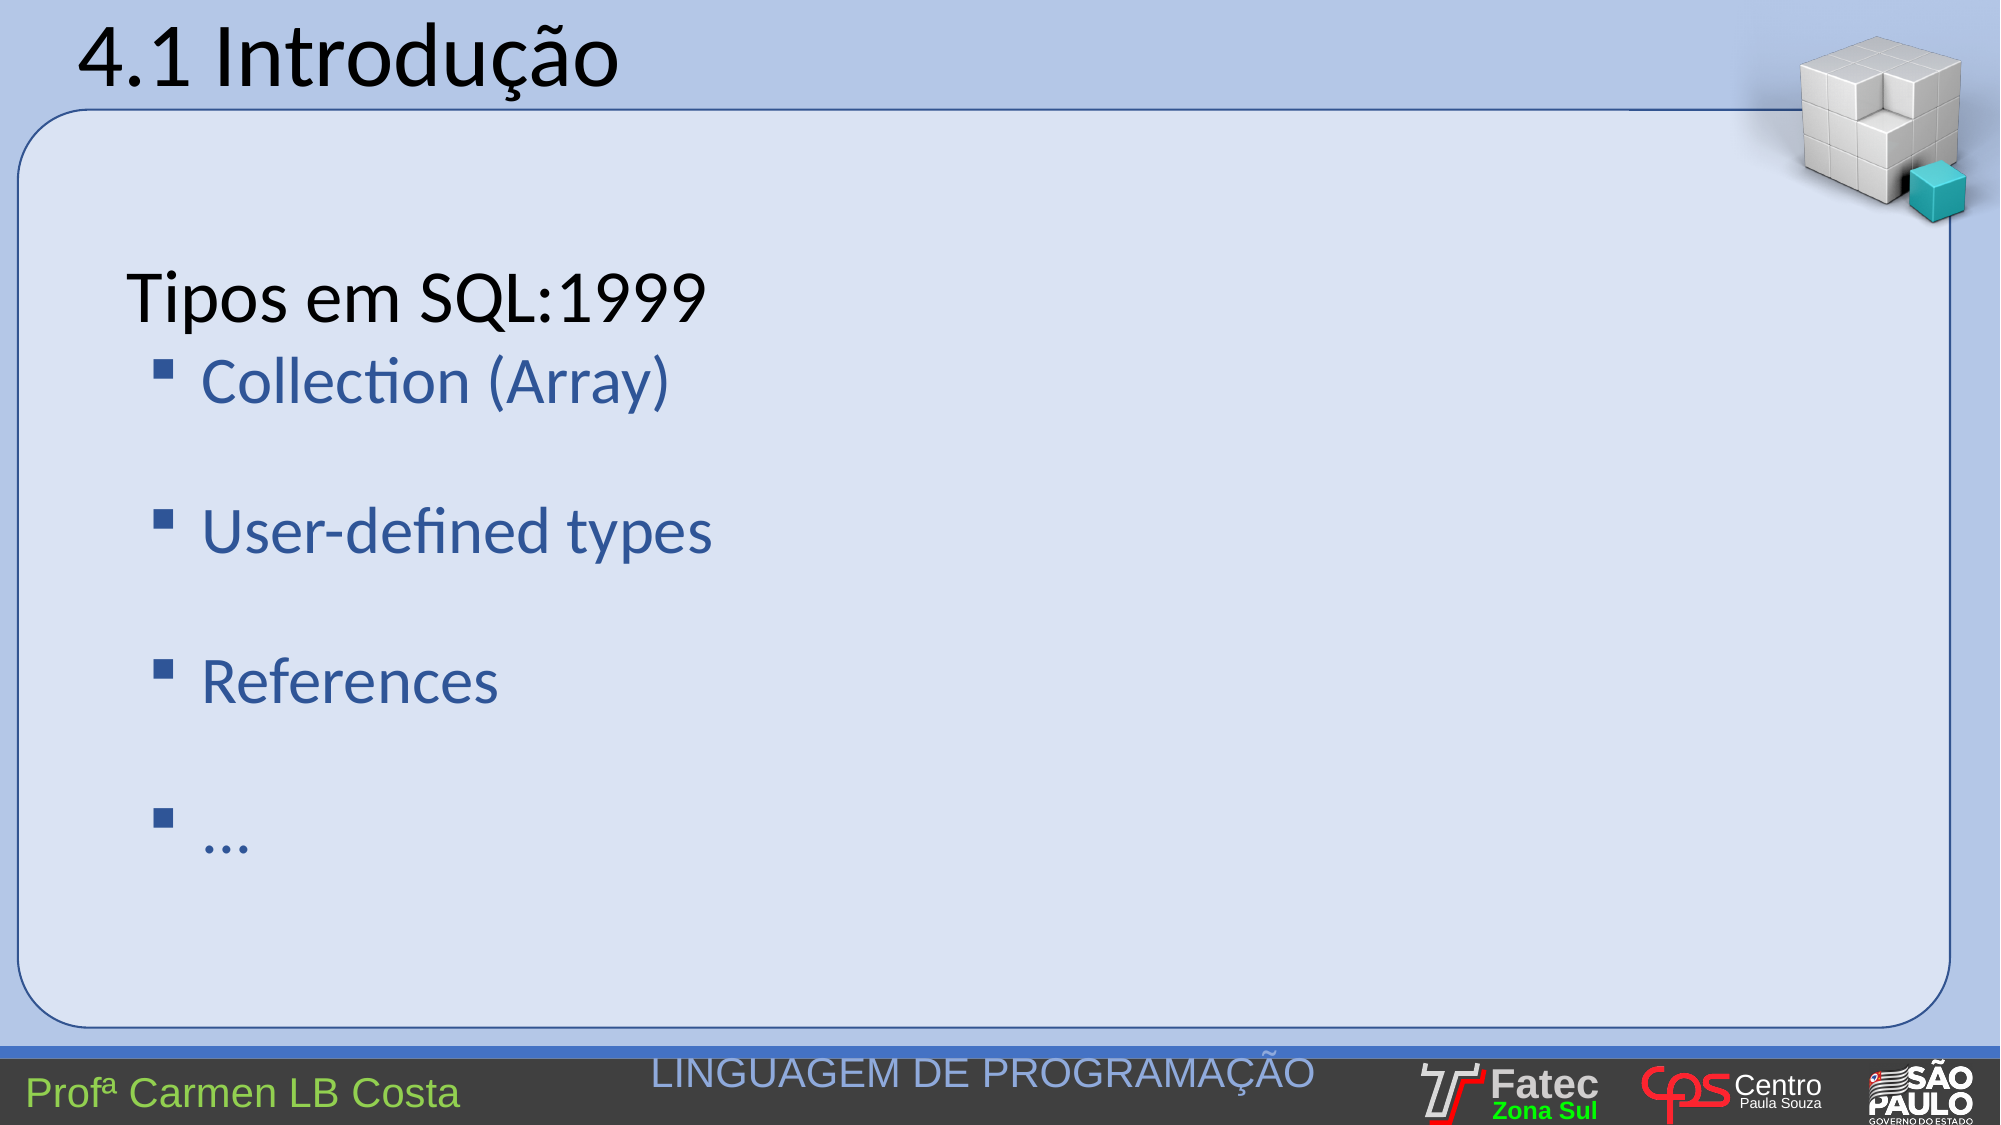

4.1 Introdução
Tipos em SQL:1999
Collection (Array)

User-defined types

References

...